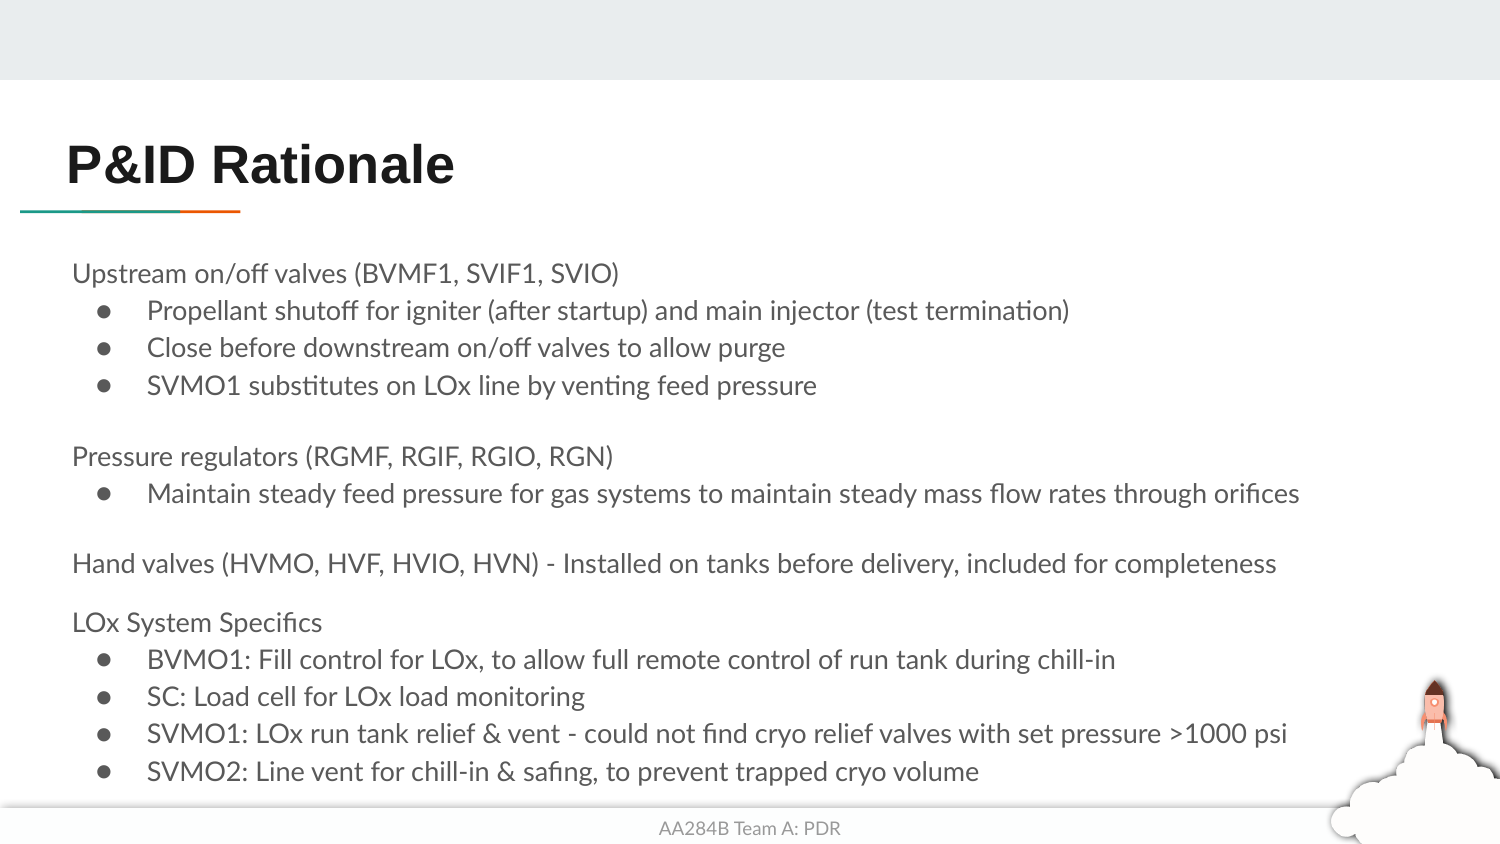

# P&ID Rationale
Upstream on/off valves (BVMF1, SVIF1, SVIO)
Propellant shutoff for igniter (after startup) and main injector (test termination)
Close before downstream on/off valves to allow purge
SVMO1 substitutes on LOx line by venting feed pressure
Pressure regulators (RGMF, RGIF, RGIO, RGN)
Maintain steady feed pressure for gas systems to maintain steady mass flow rates through orifices
Hand valves (HVMO, HVF, HVIO, HVN) - Installed on tanks before delivery, included for completeness
LOx System Specifics
BVMO1: Fill control for LOx, to allow full remote control of run tank during chill-in
SC: Load cell for LOx load monitoring
SVMO1: LOx run tank relief & vent - could not find cryo relief valves with set pressure >1000 psi
SVMO2: Line vent for chill-in & safing, to prevent trapped cryo volume